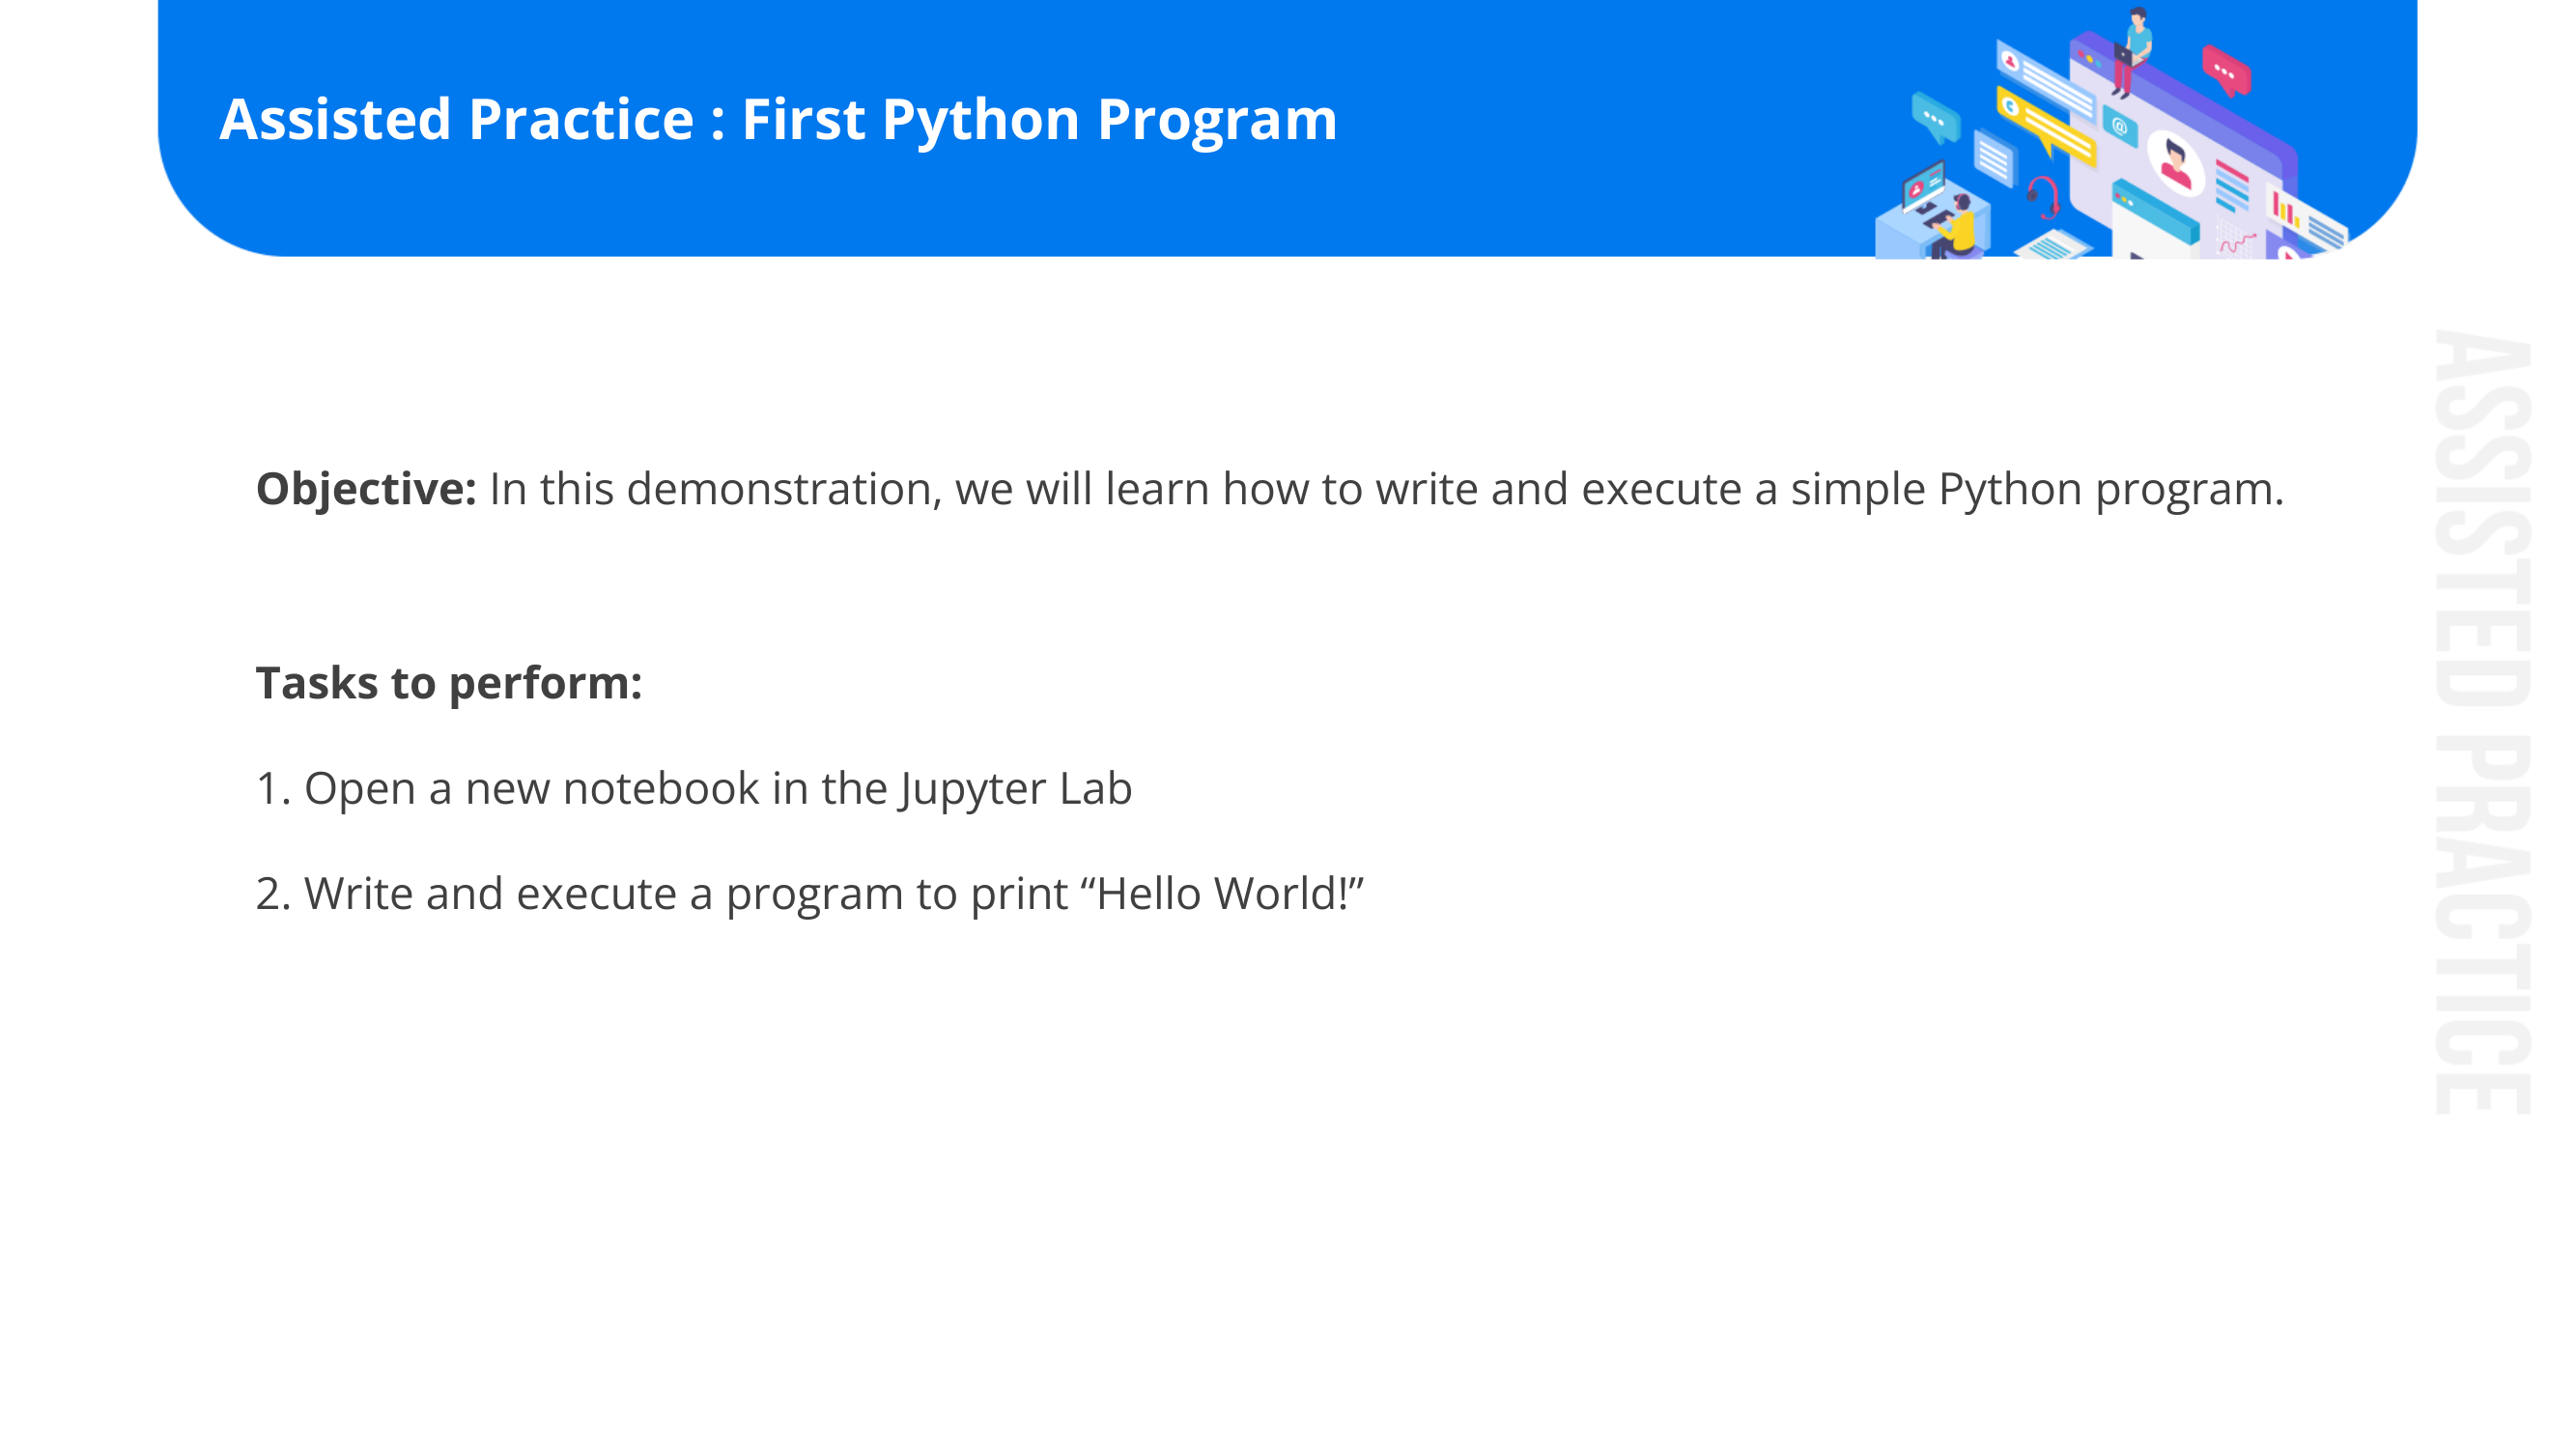

# Assisted Practice : First Python Program
Objective: In this demonstration, we will learn how to write and execute a simple Python program.

Tasks to perform:
1. Open a new notebook in the Jupyter Lab
2. Write and execute a program to print “Hello World!”